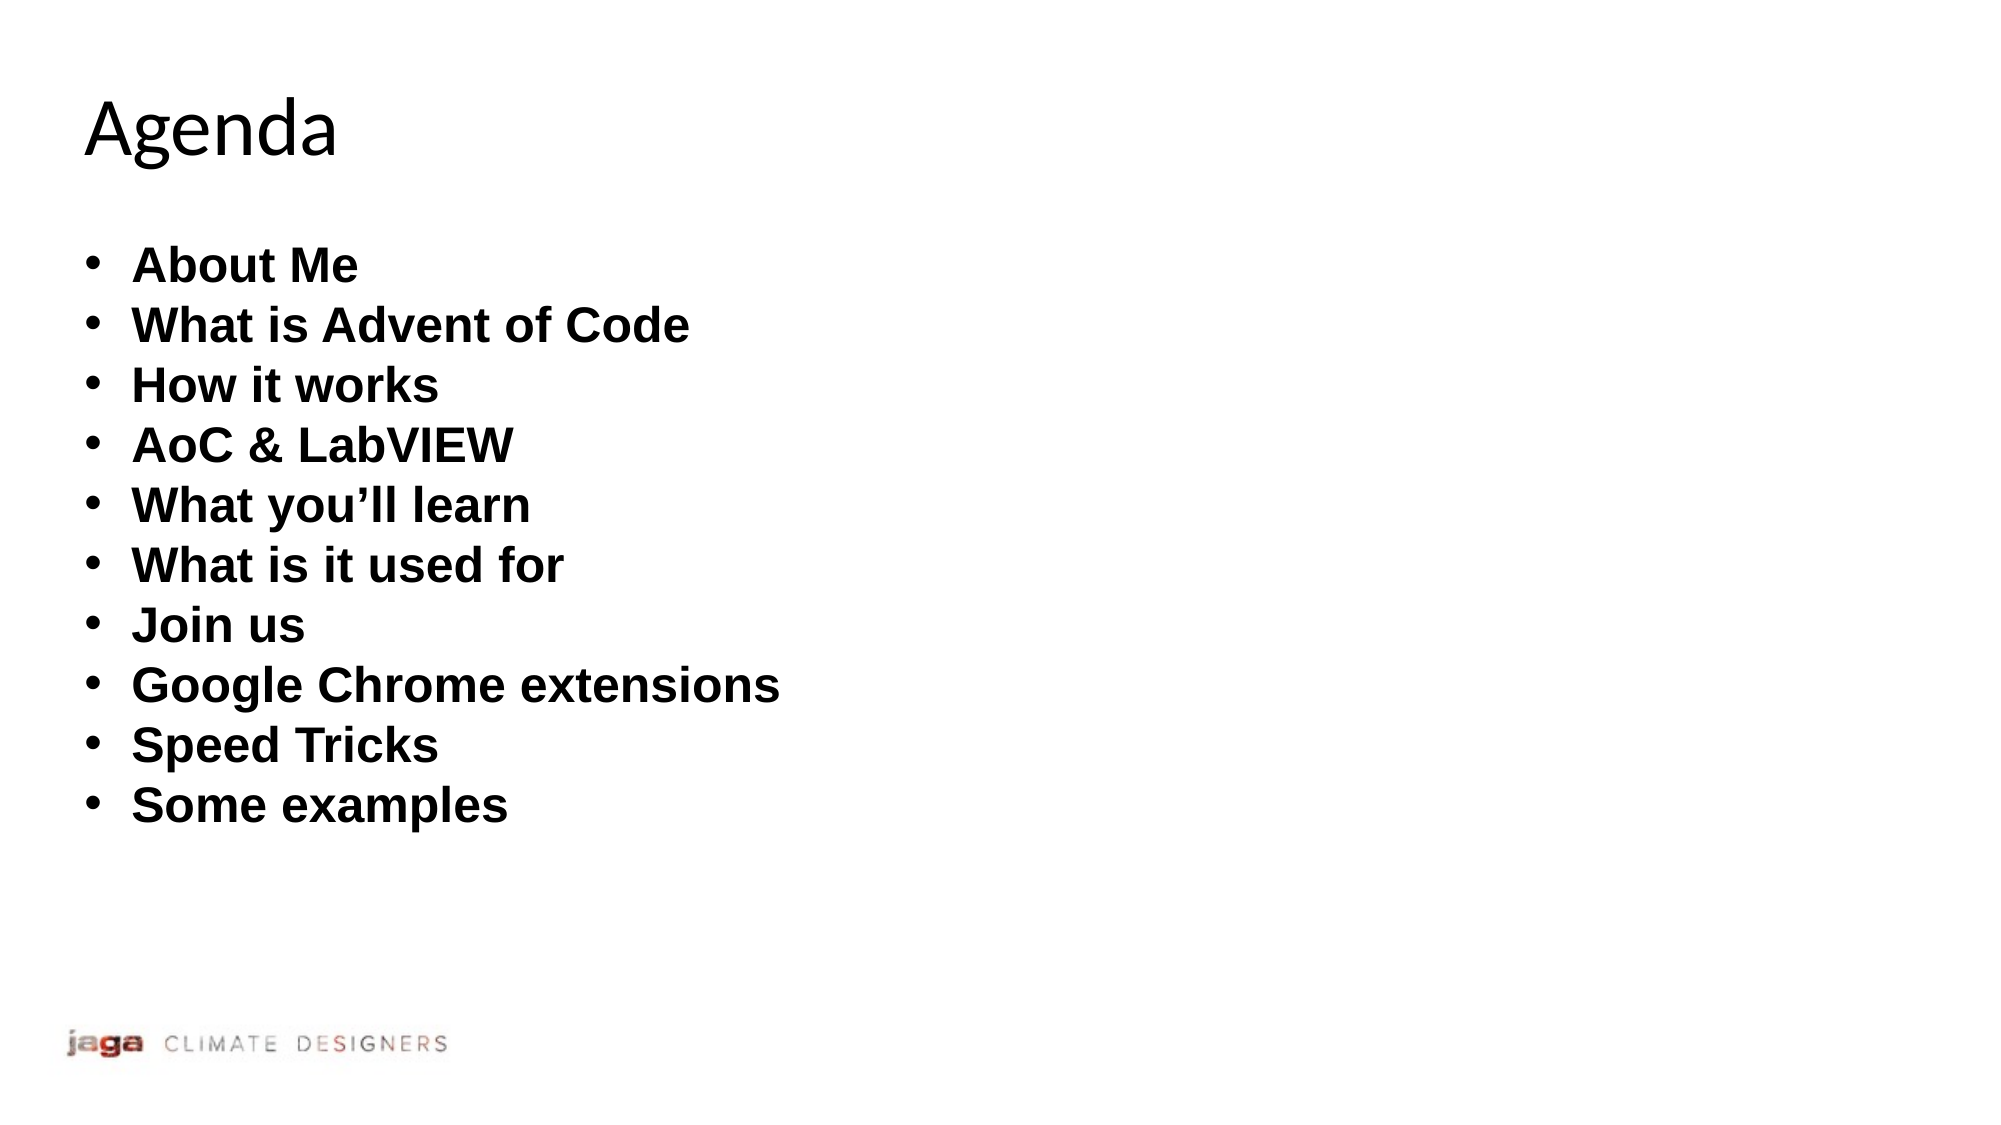

Agenda

About Me
What is Advent of Code
How it works
AoC & LabVIEW
What you’ll learn
What is it used for
Join us
Google Chrome extensions
Speed Tricks
Some examples